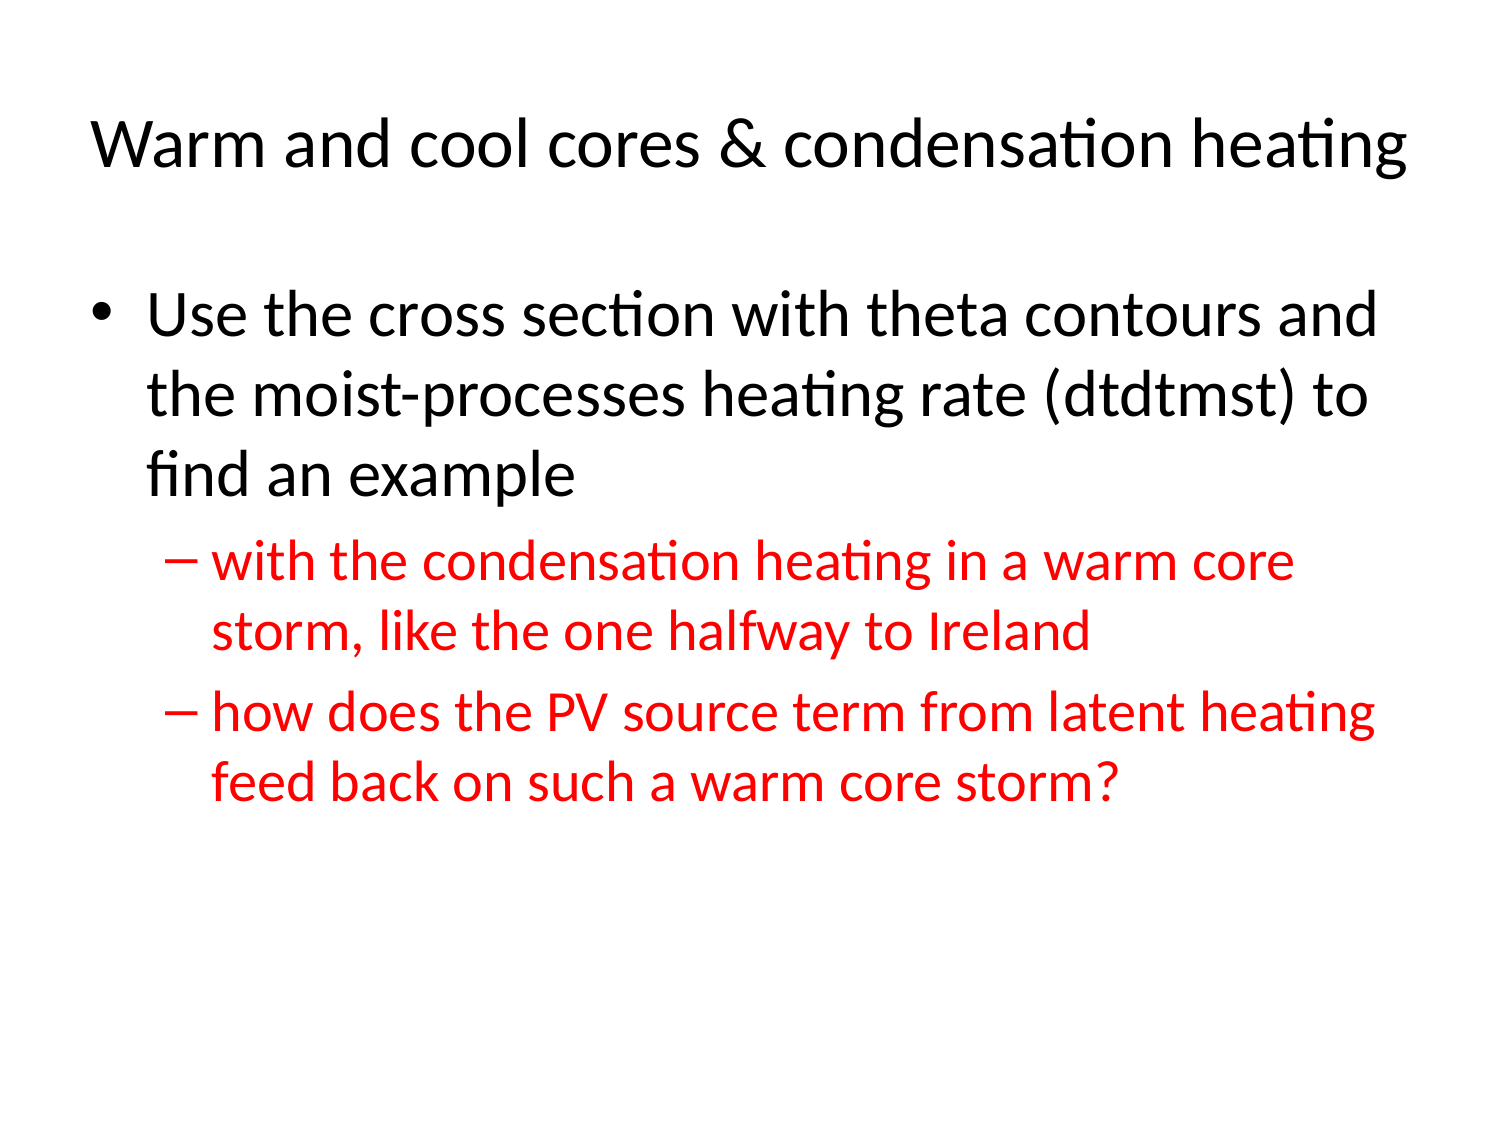

# Warm and cool cores & condensation heating
Use the cross section with theta contours and the moist-processes heating rate (dtdtmst) to find an example
with the condensation heating in a warm core storm, like the one halfway to Ireland
how does the PV source term from latent heating feed back on such a warm core storm?